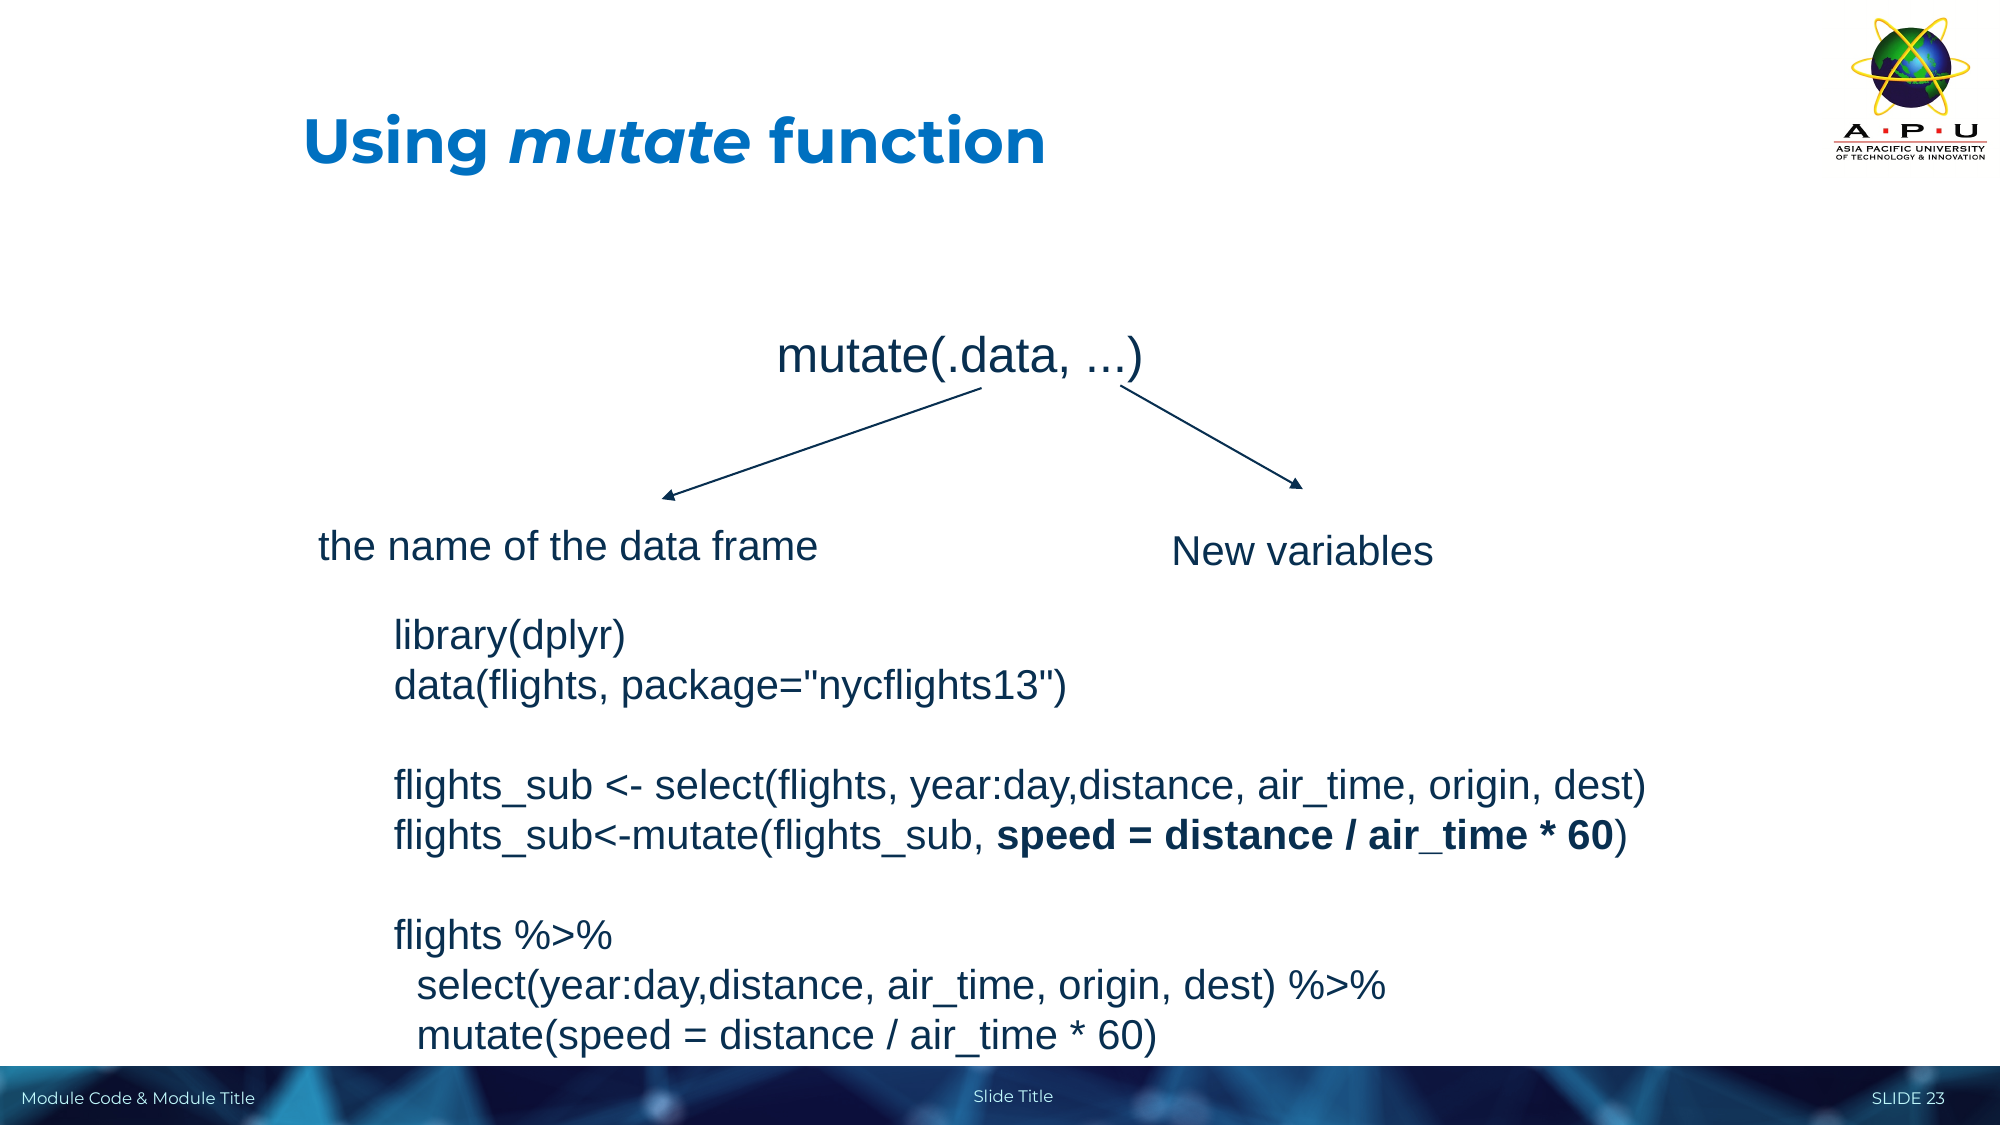

# Using mutate function
mutate(.data, ...)
the name of the data frame
New variables
library(dplyr)
data(flights, package="nycflights13")

flights_sub <- select(flights, year:day,distance, air_time, origin, dest)
flights_sub<-mutate(flights_sub, speed = distance / air_time * 60)

flights %>%
  select(year:day,distance, air_time, origin, dest) %>%
  mutate(speed = distance / air_time * 60)